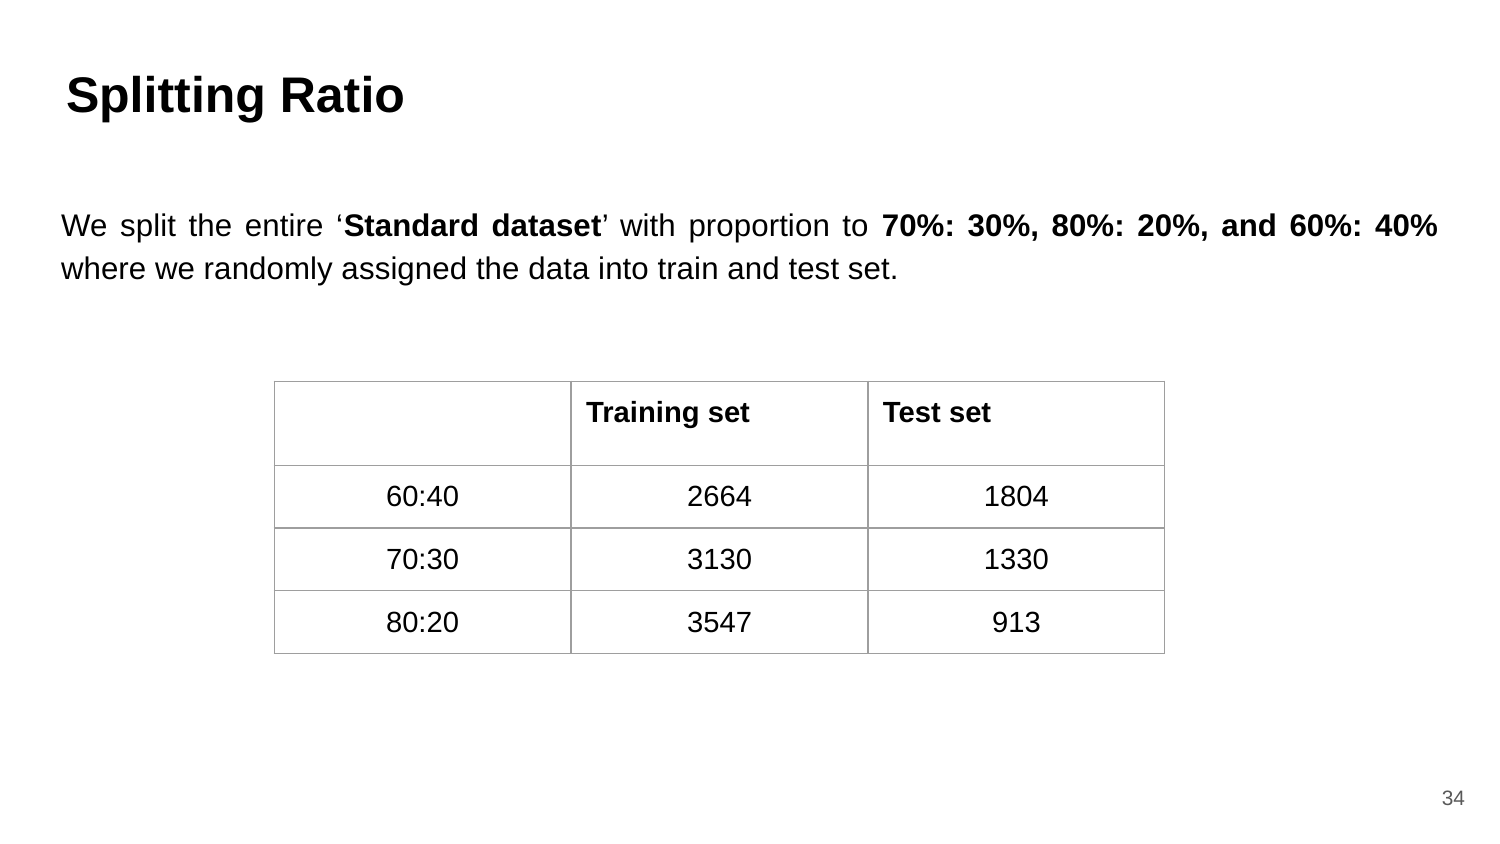

# Splitting Ratio
We split the entire ‘Standard dataset’ with proportion to 70%: 30%, 80%: 20%, and 60%: 40% where we randomly assigned the data into train and test set.

|  | Training set | Test set |
| --- | --- | --- |
| 60:40 | 2664 | 1804 |
| 70:30 | 3130 | 1330 |
| 80:20 | 3547 | 913 |
34